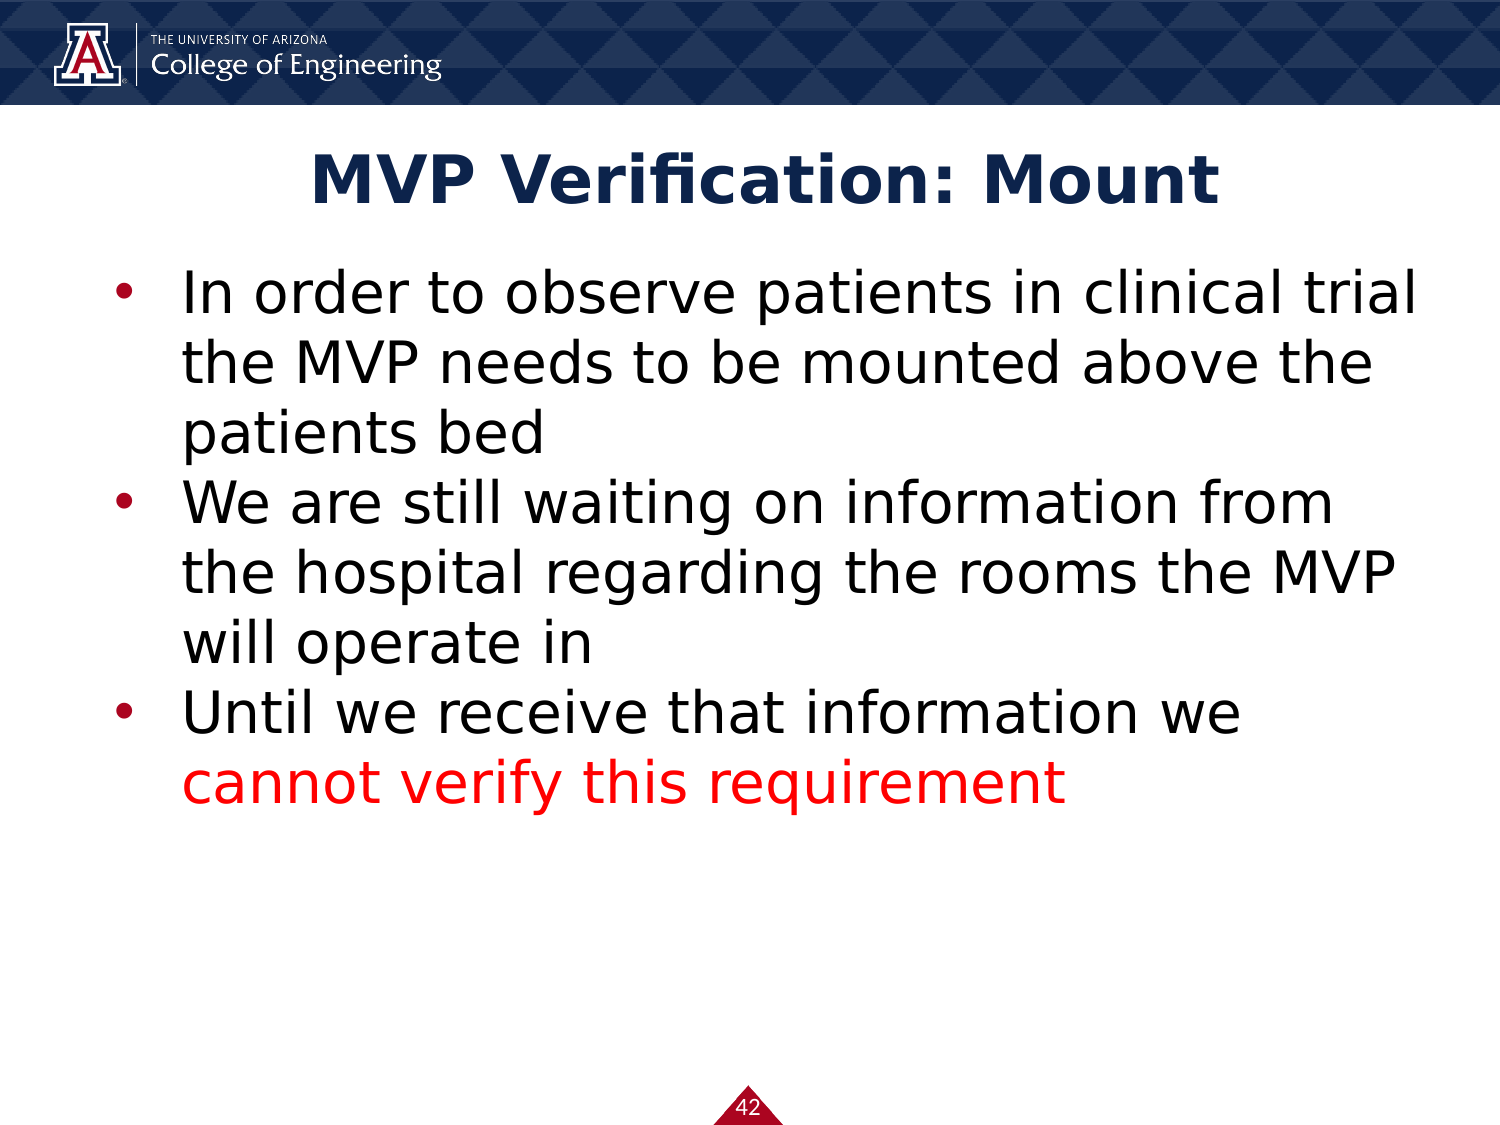

# MVP Verification: Mount
In order to observe patients in clinical trial the MVP needs to be mounted above the patients bed
We are still waiting on information from the hospital regarding the rooms the MVP will operate in
Until we receive that information we cannot verify this requirement

42